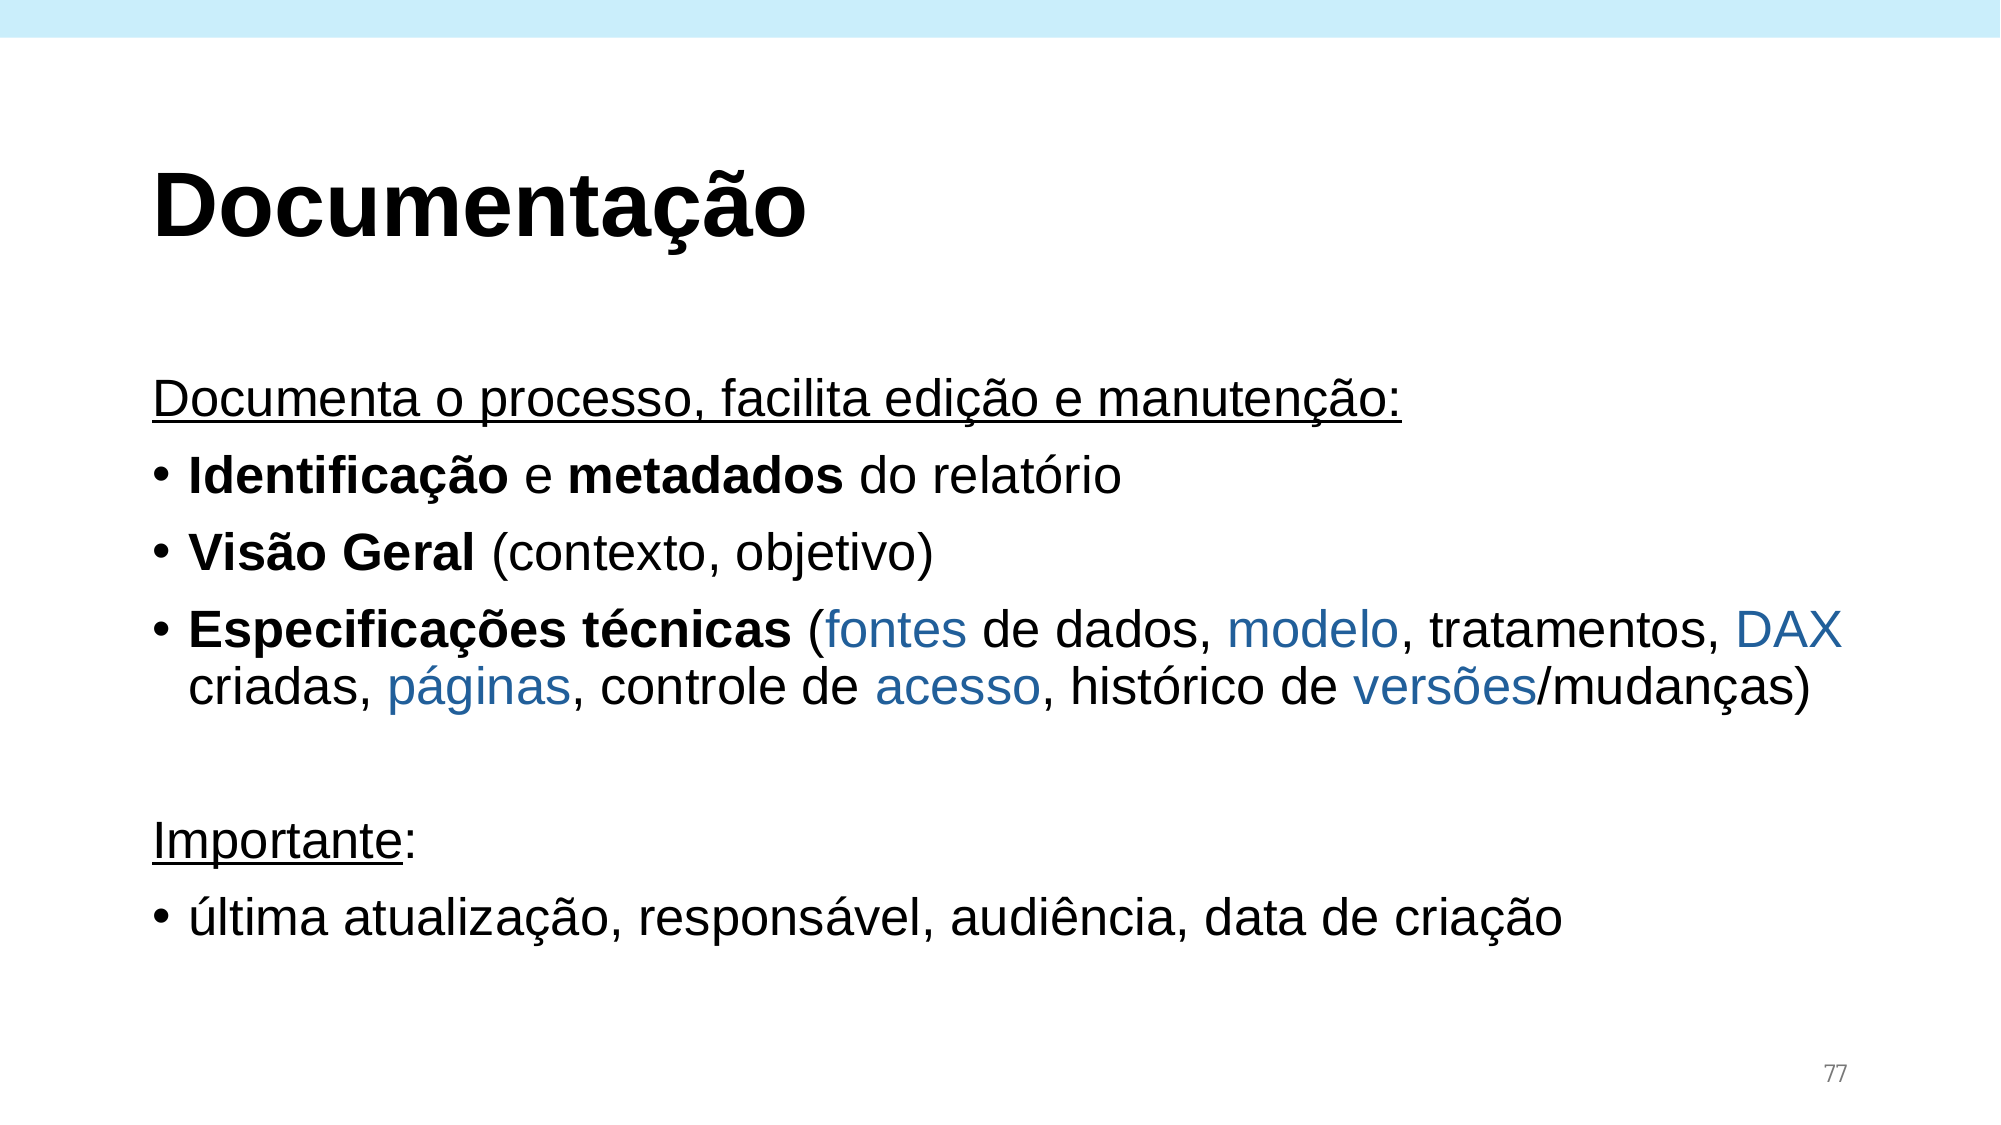

# Documentação
Documenta o processo, facilita edição e manutenção:
Identificação e metadados do relatório
Visão Geral (contexto, objetivo)
Especificações técnicas (fontes de dados, modelo, tratamentos, DAX criadas, páginas, controle de acesso, histórico de versões/mudanças)

Importante:
última atualização, responsável, audiência, data de criação

77